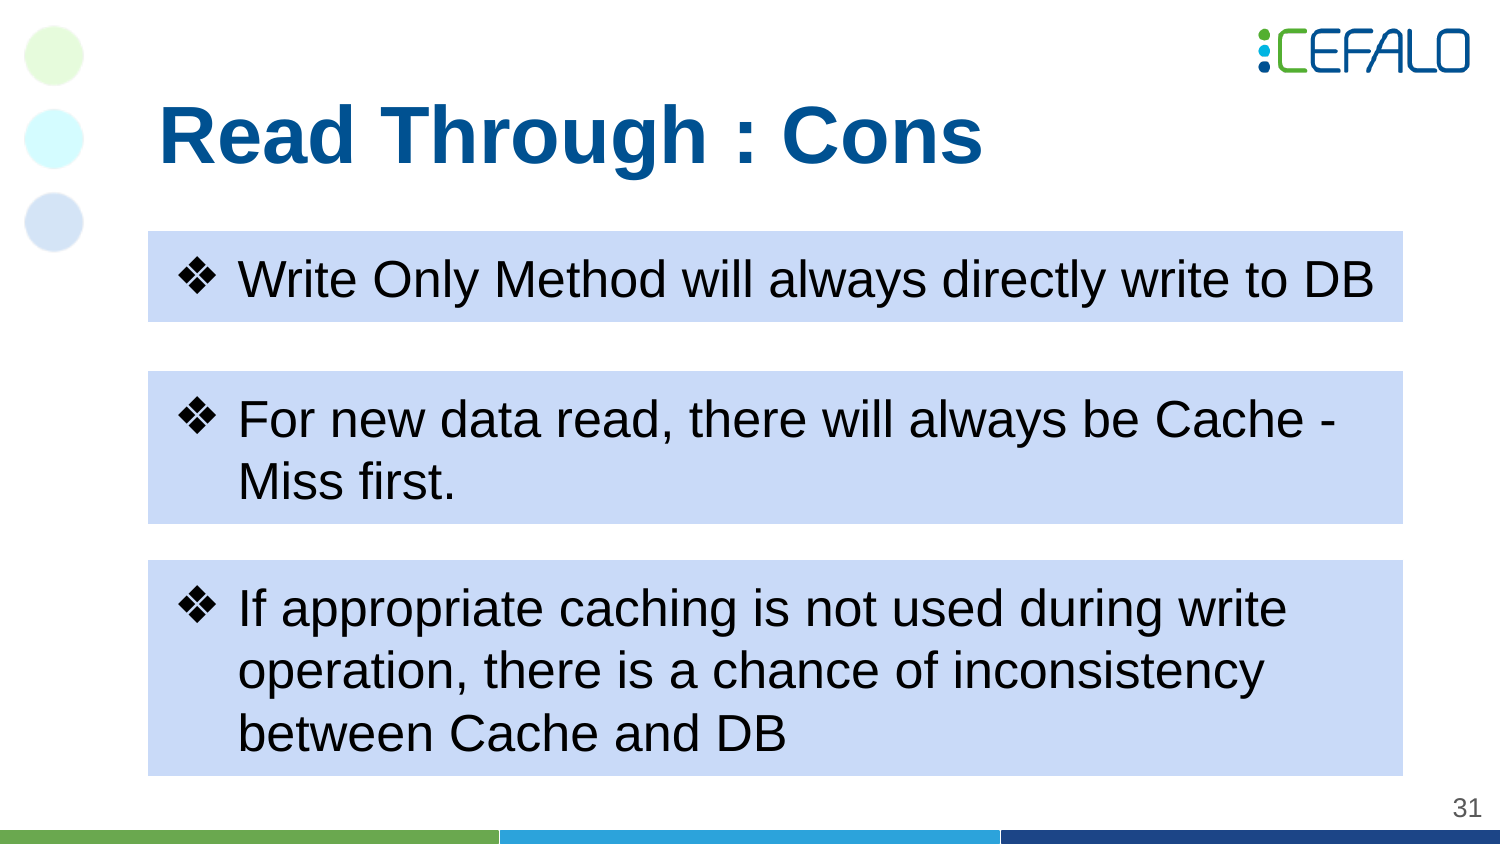

Read Through : Cons

Write Only Method will always directly write to DB
For new data read, there will always be Cache - Miss first.
If appropriate caching is not used during write operation, there is a chance of inconsistency between Cache and DB
31